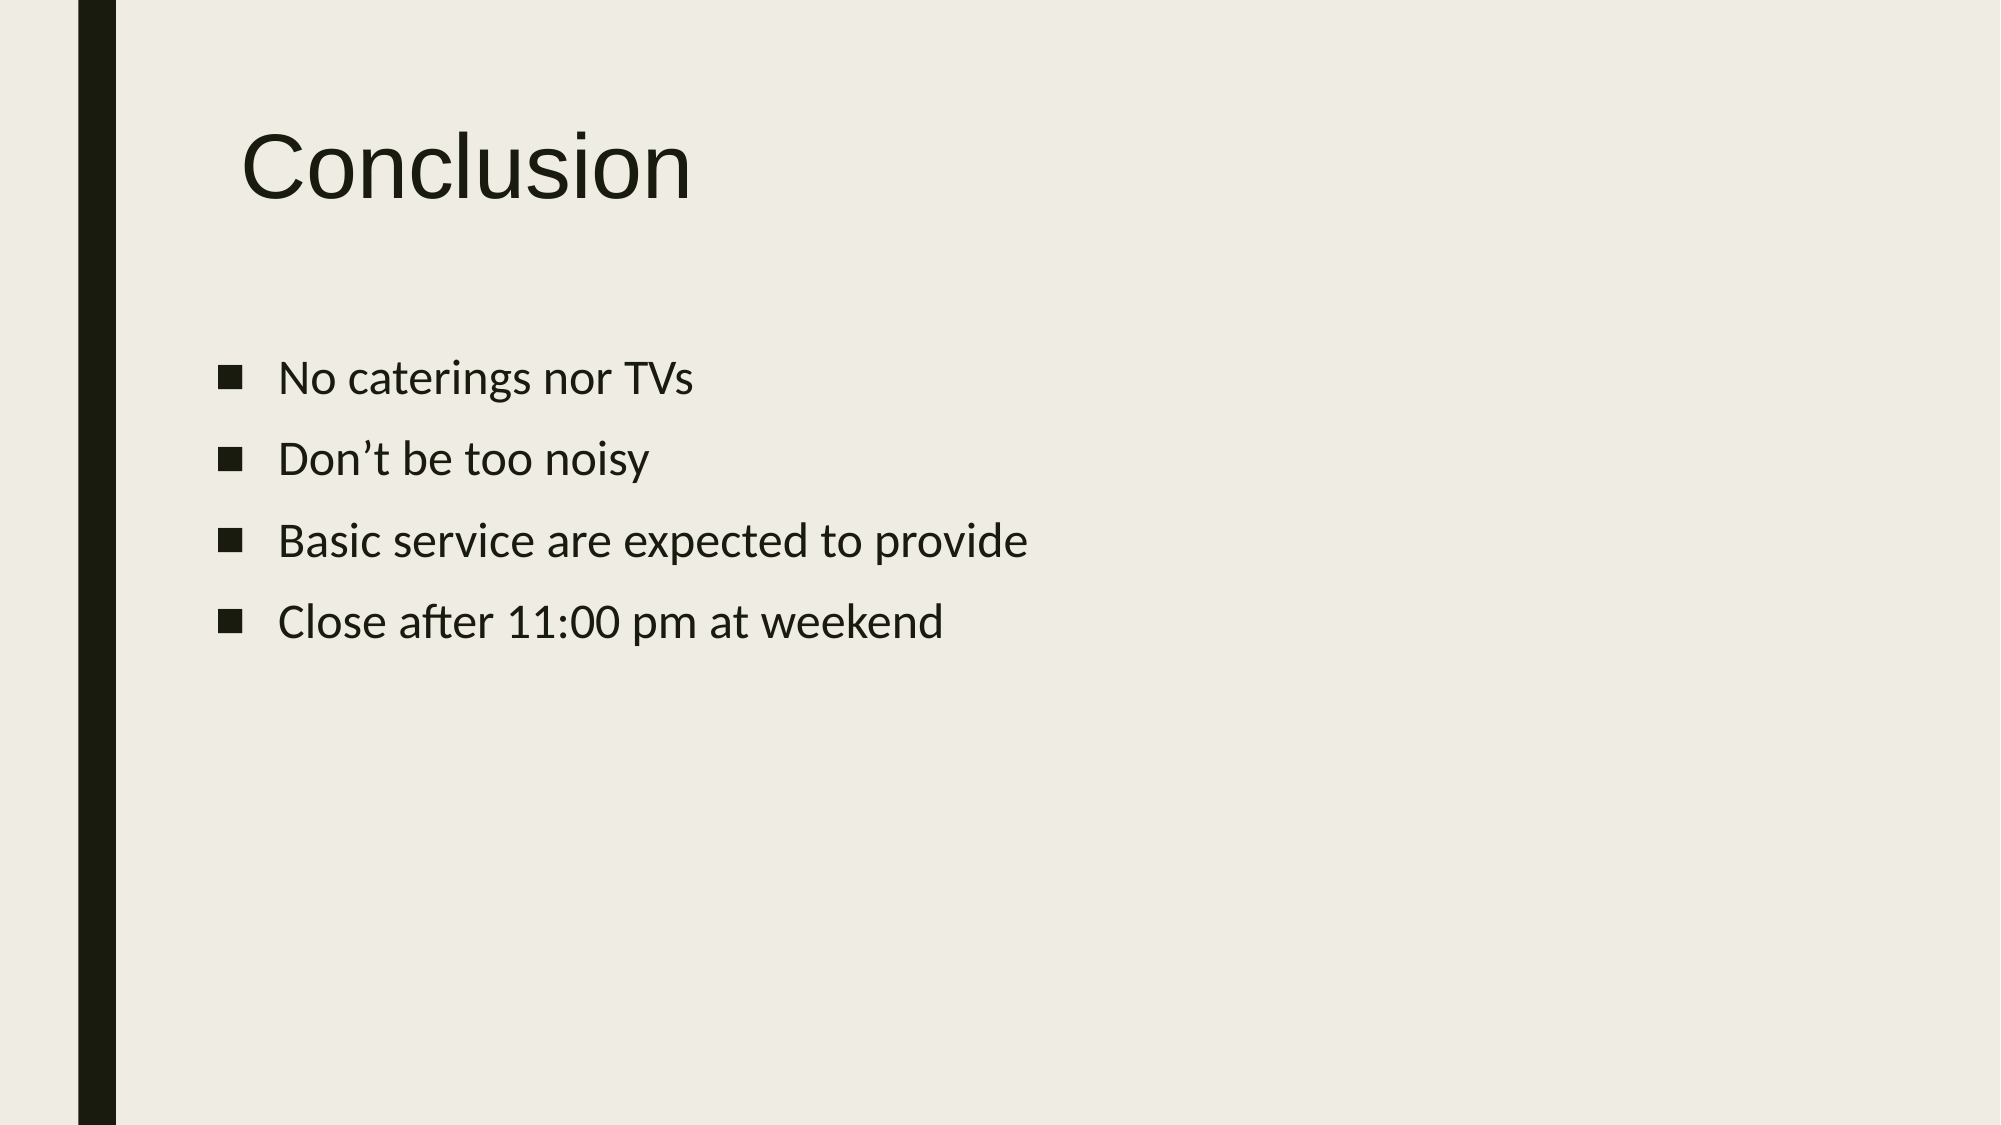

# Conclusion
No caterings nor TVs
Don’t be too noisy
Basic service are expected to provide
Close after 11:00 pm at weekend